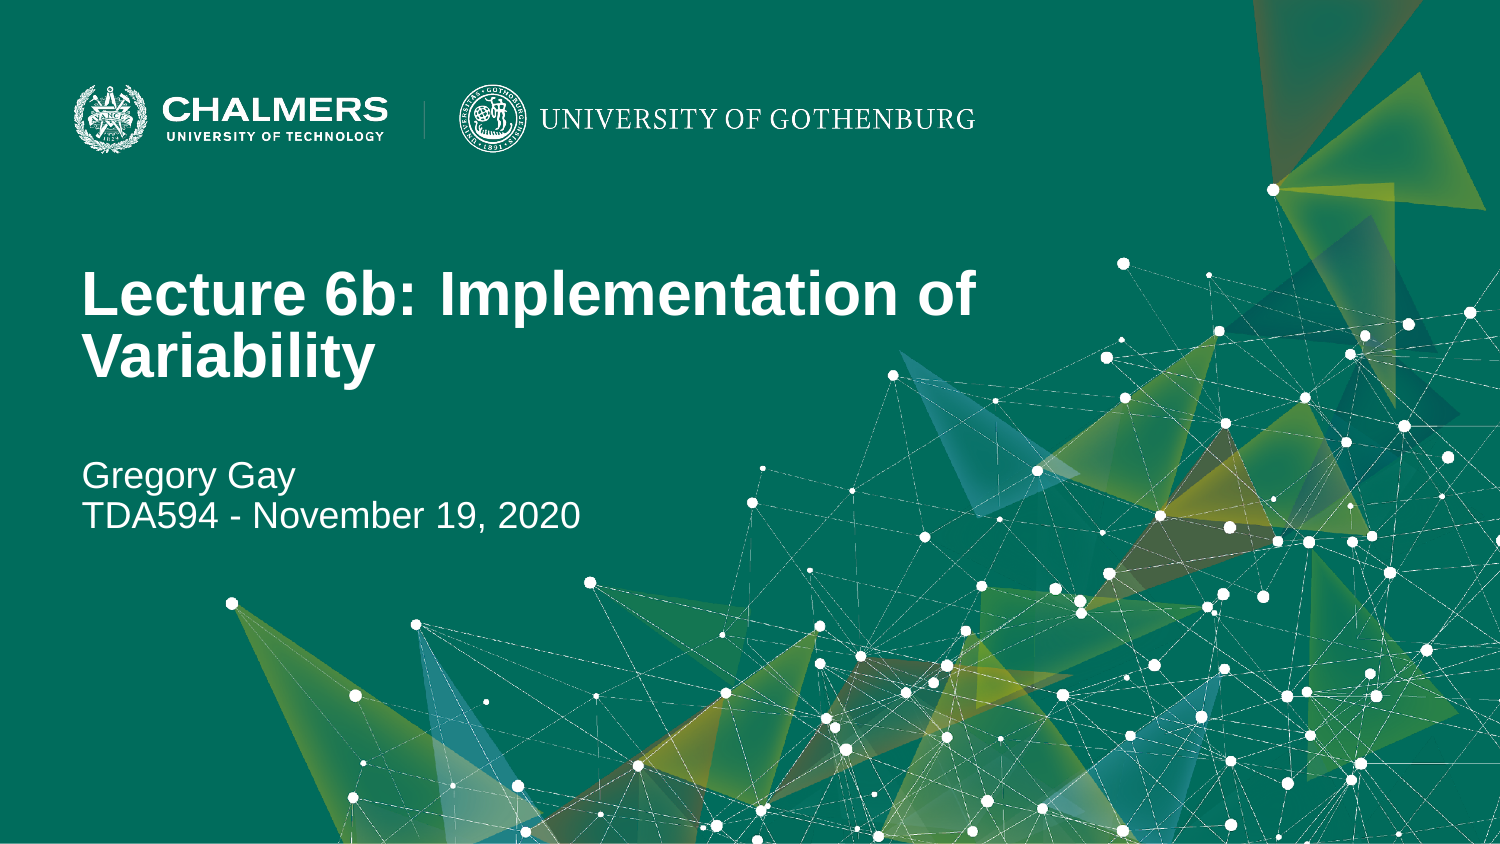

Lecture 6b: Implementation of Variability
Gregory Gay
TDA594 - November 19, 2020